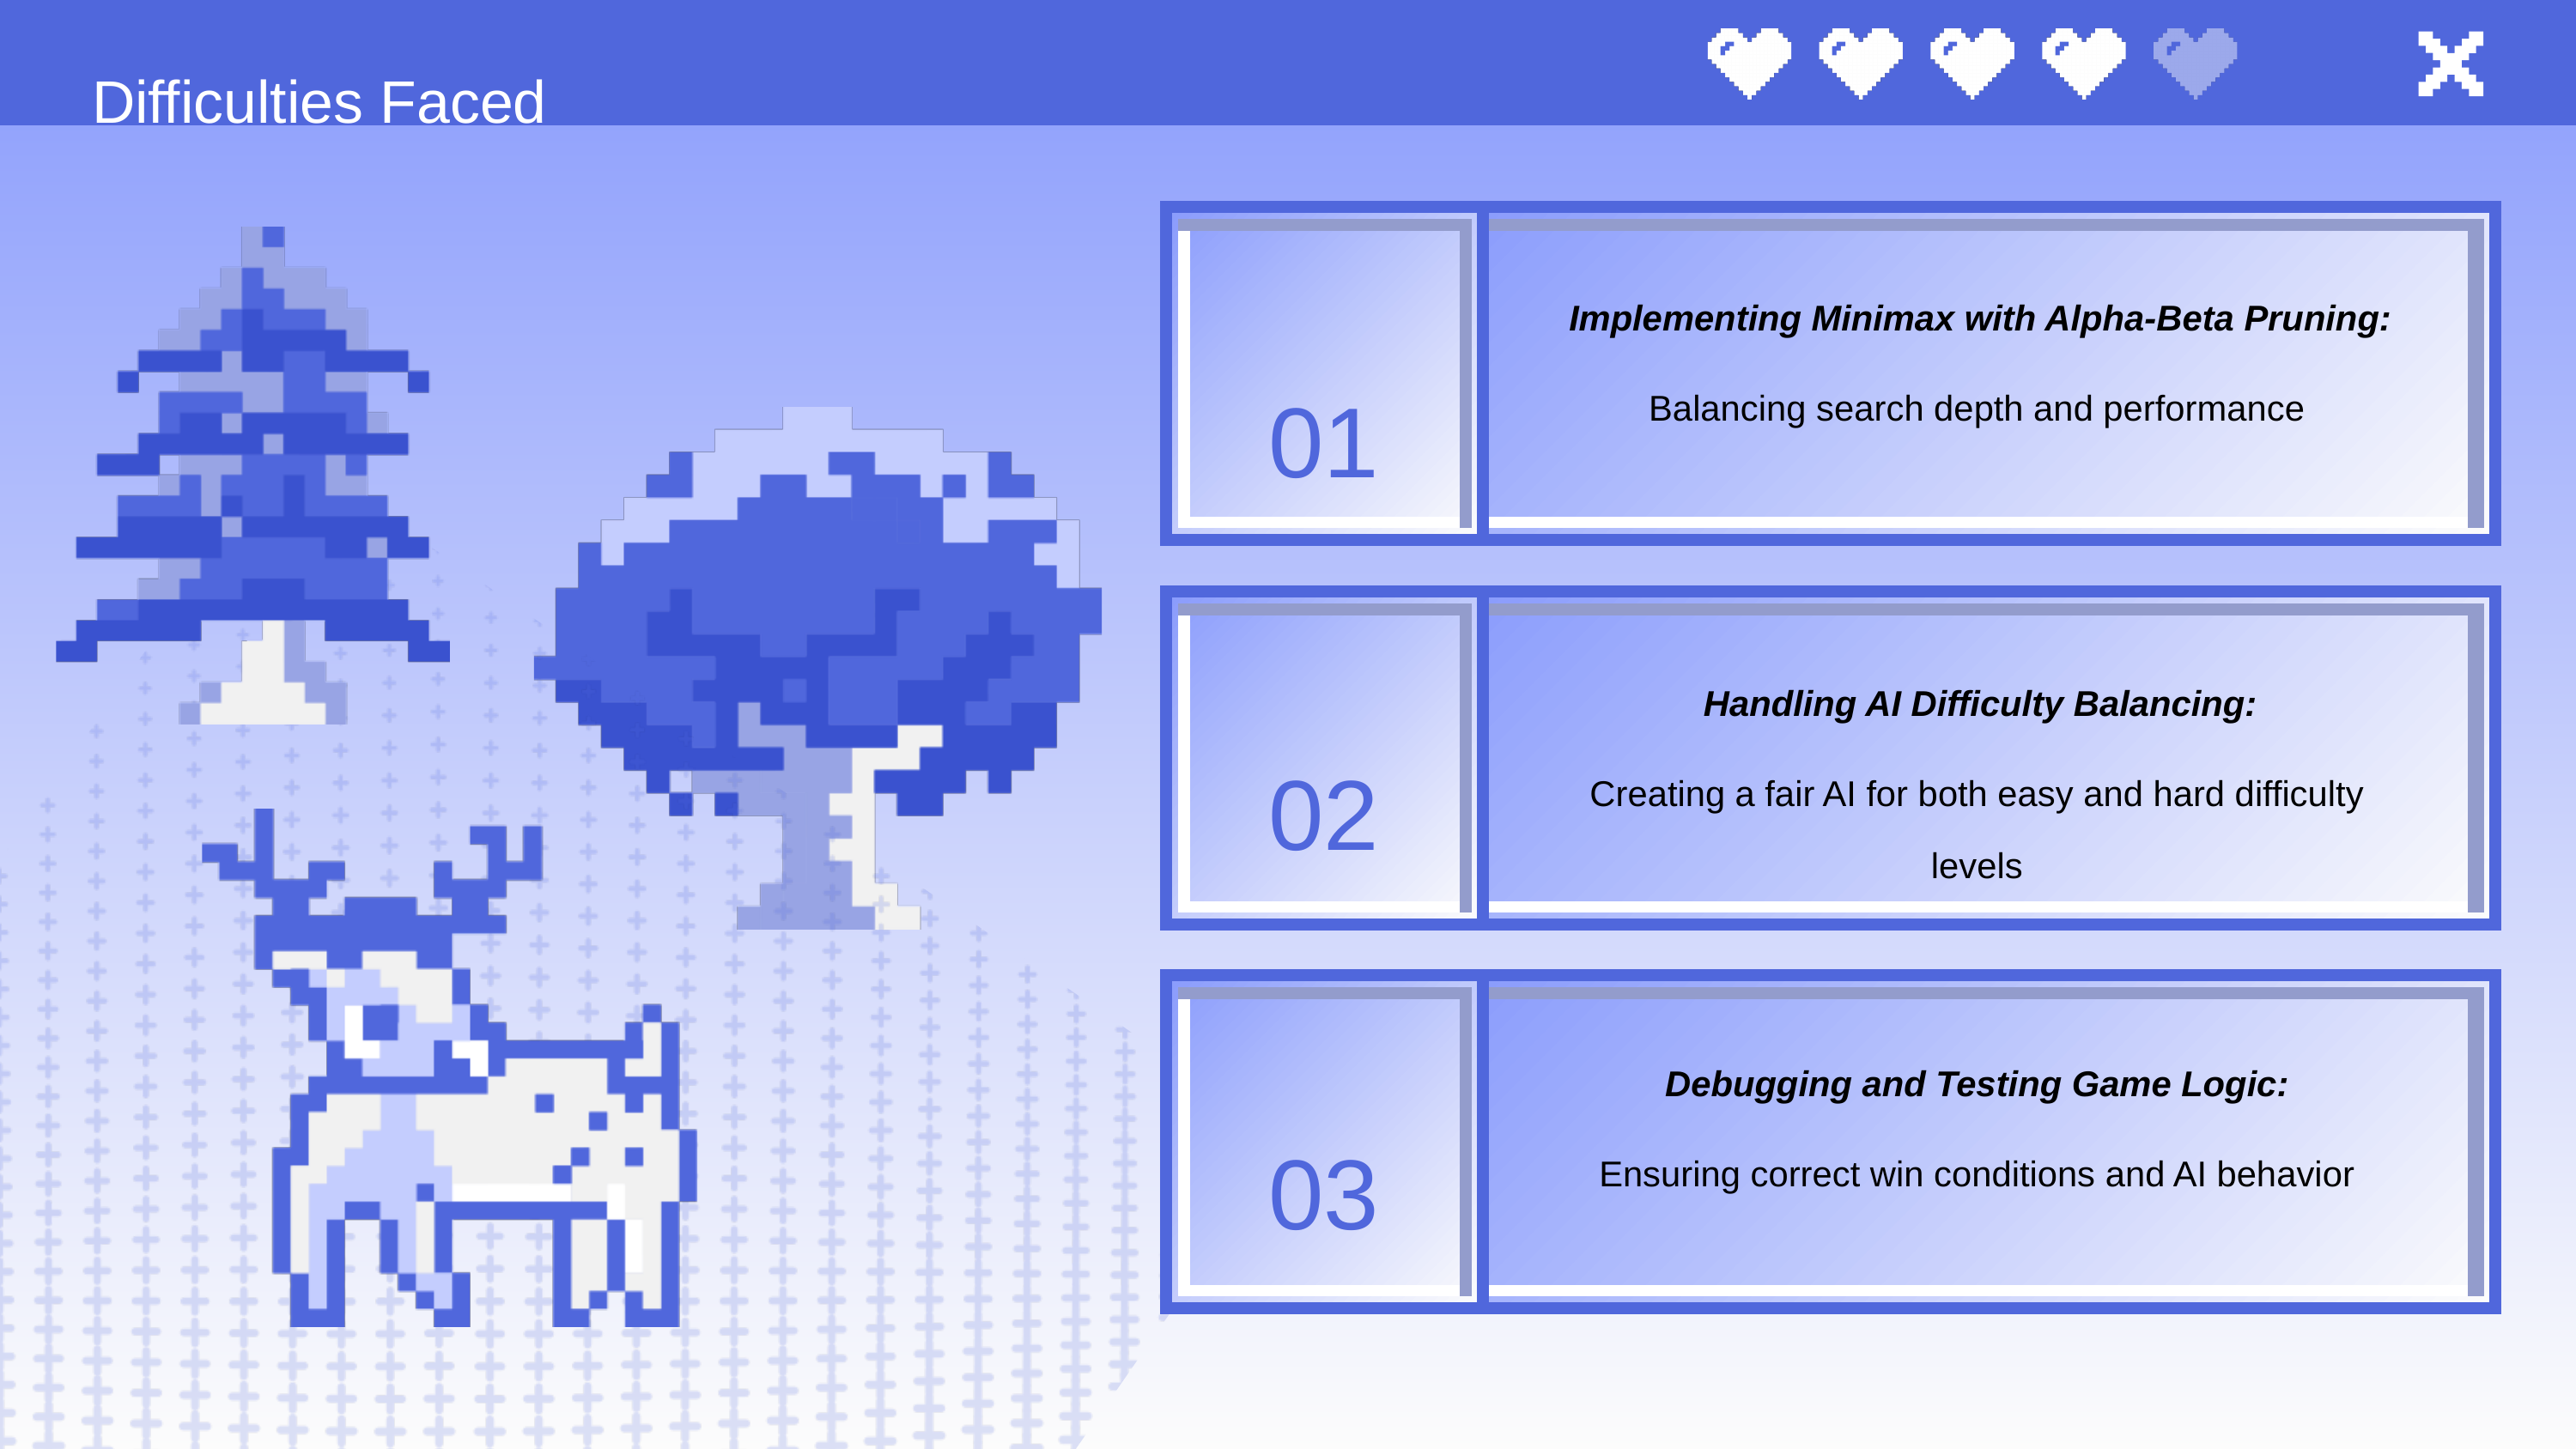

Difficulties Faced

Implementing Minimax with Alpha-Beta Pruning:
Balancing search depth and performance
01

Handling AI Difficulty Balancing:
Creating a fair AI for both easy and hard difficulty levels

02

Debugging and Testing Game Logic:
Ensuring correct win conditions and AI behavior
03